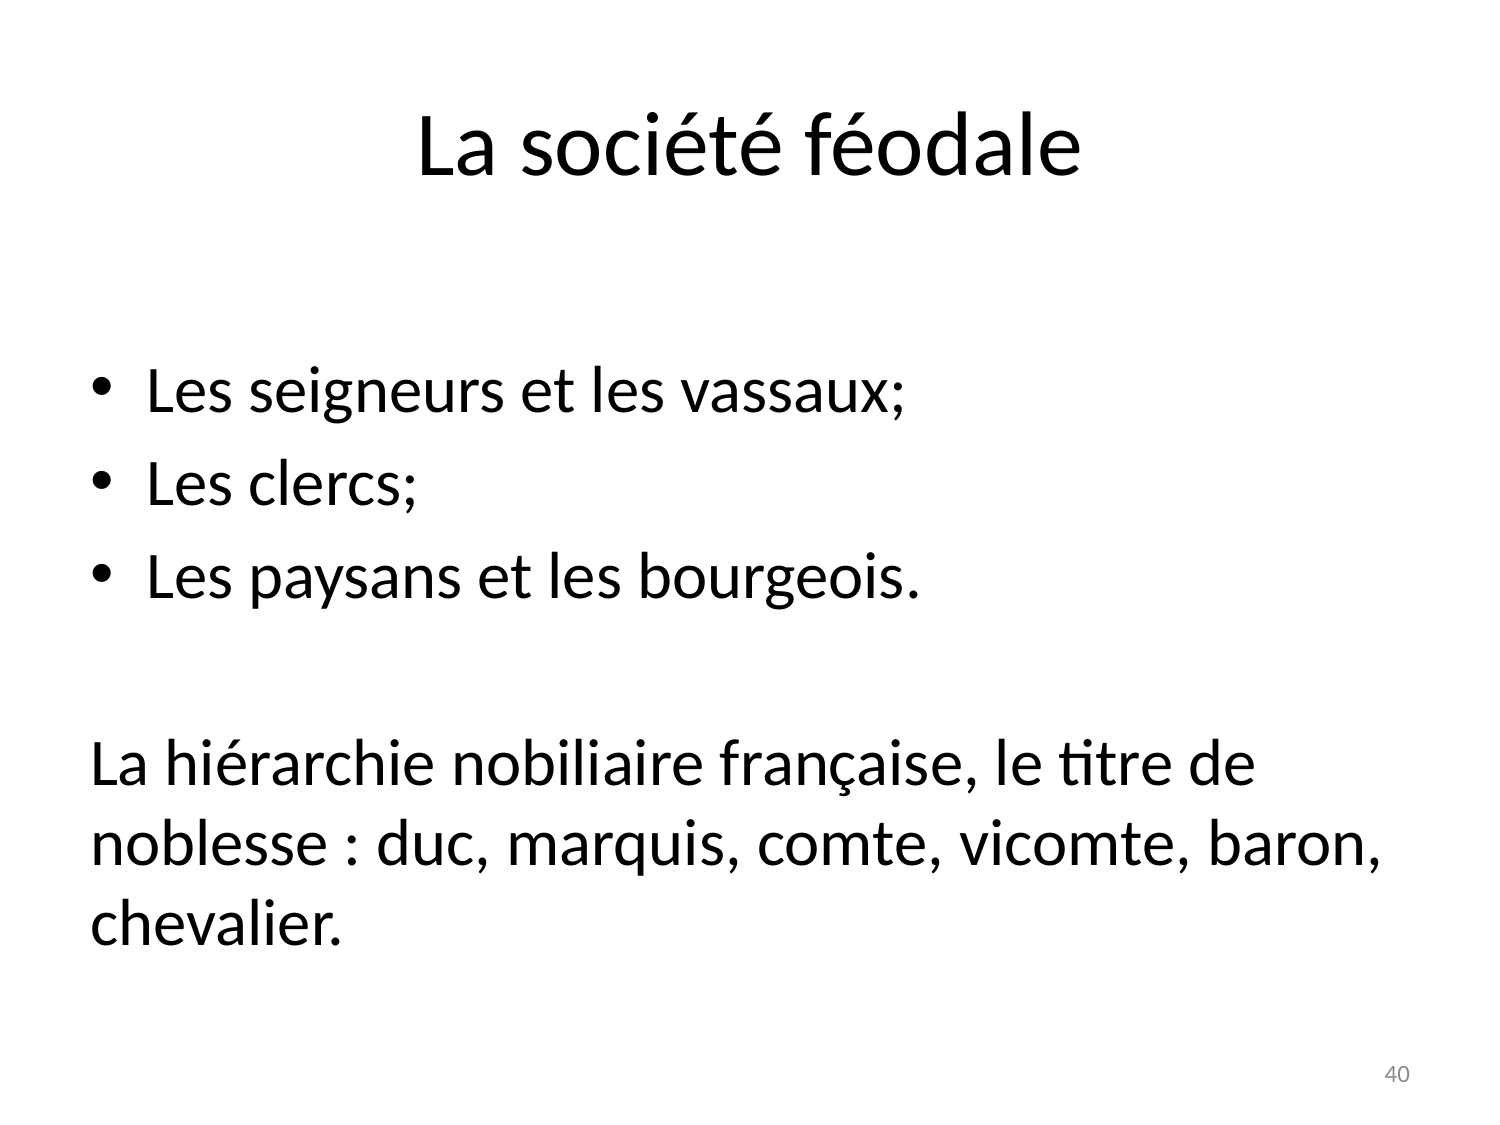

# La société féodale
Les seigneurs et les vassaux;
Les clercs;
Les paysans et les bourgeois.

La hiérarchie nobiliaire française, le titre de noblesse : duc, marquis, comte, vicomte, baron, chevalier.

40